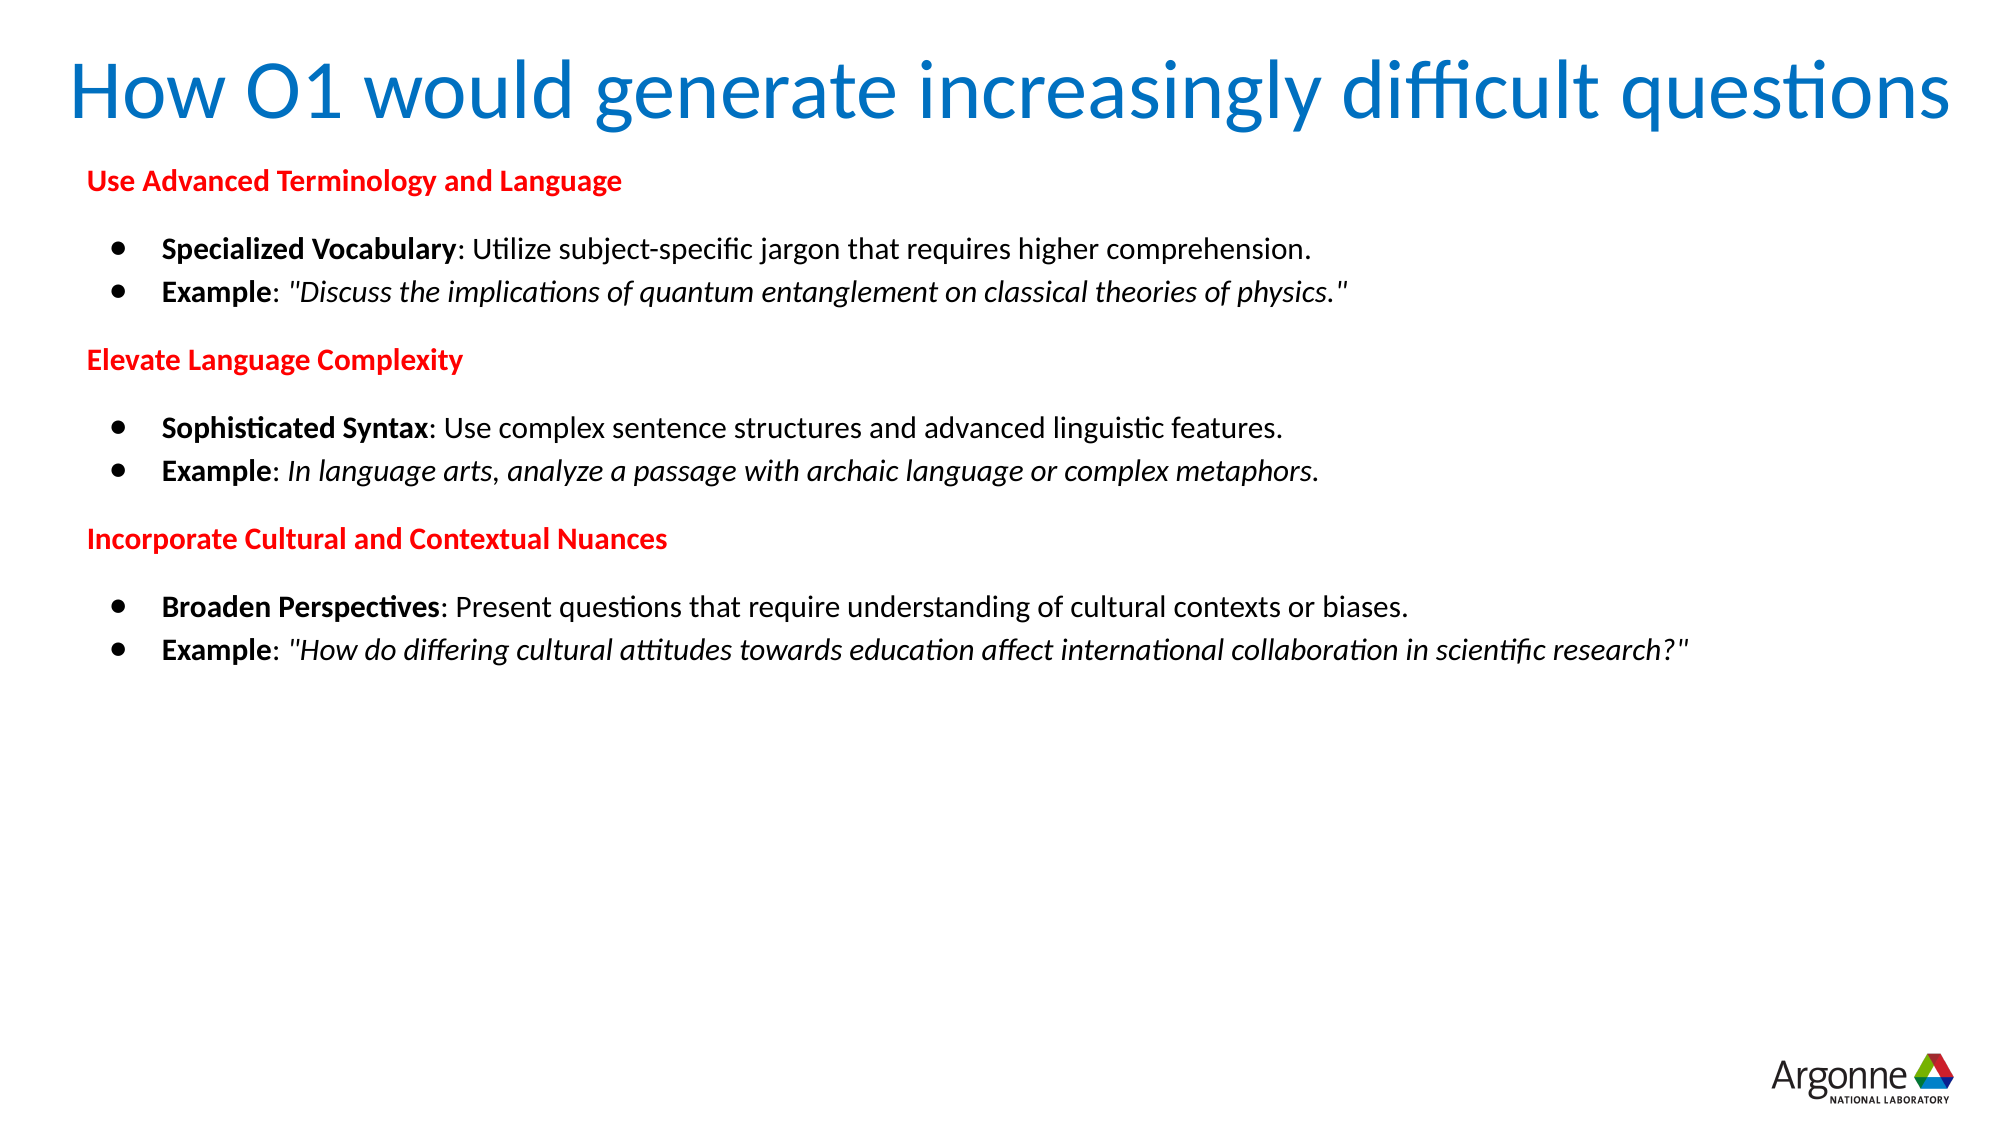

# How O1 would generate increasingly difficult questions
Use Advanced Terminology and Language
Specialized Vocabulary: Utilize subject-specific jargon that requires higher comprehension.
Example: "Discuss the implications of quantum entanglement on classical theories of physics."
Elevate Language Complexity
Sophisticated Syntax: Use complex sentence structures and advanced linguistic features.
Example: In language arts, analyze a passage with archaic language or complex metaphors.
Incorporate Cultural and Contextual Nuances
Broaden Perspectives: Present questions that require understanding of cultural contexts or biases.
Example: "How do differing cultural attitudes towards education affect international collaboration in scientific research?"